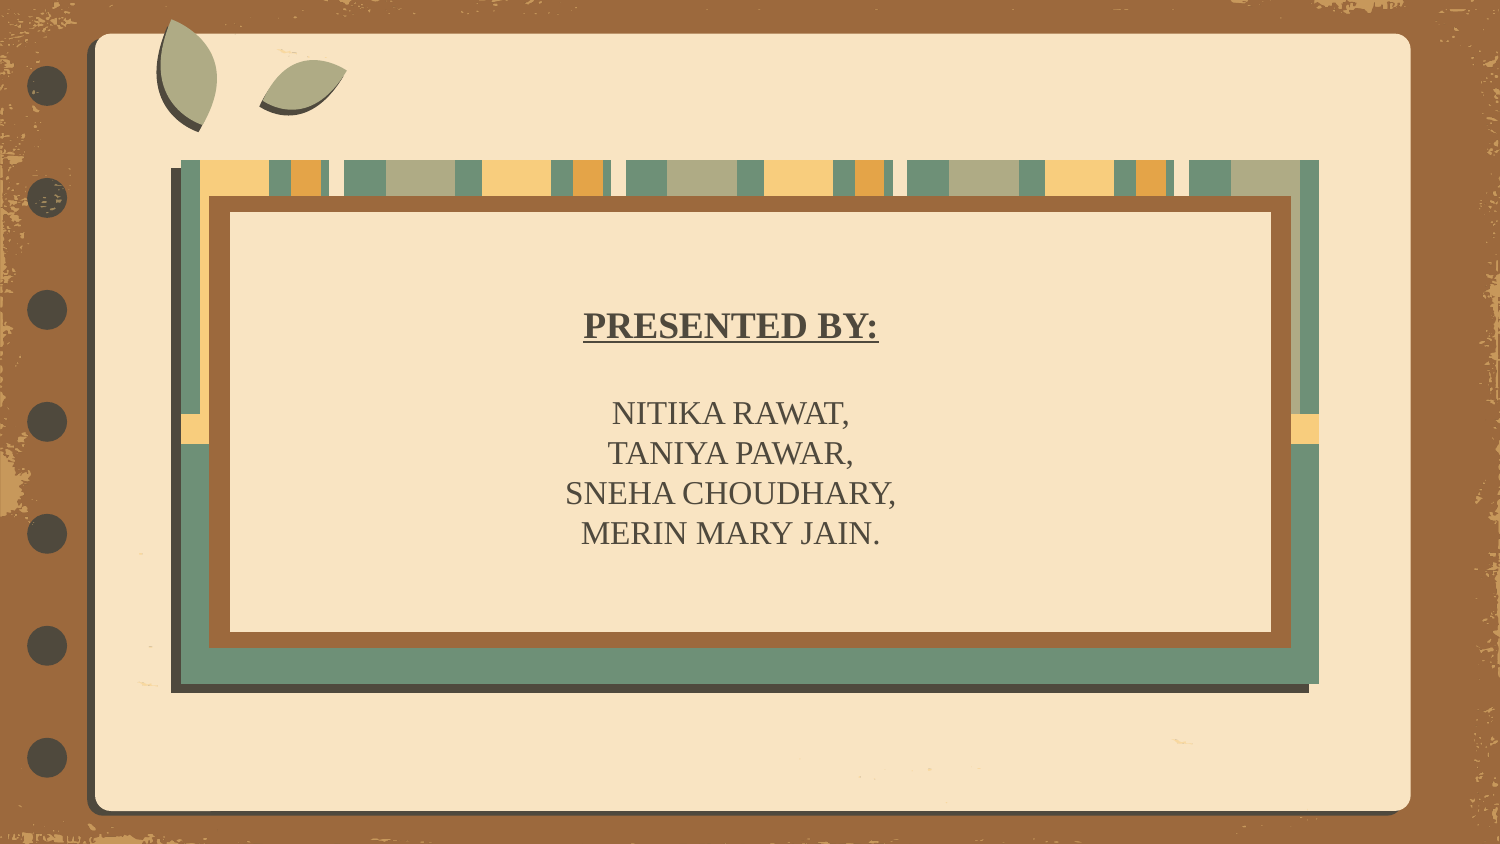

PRESENTED BY:

NITIKA RAWAT,
TANIYA PAWAR,
SNEHA CHOUDHARY,
MERIN MARY JAIN.